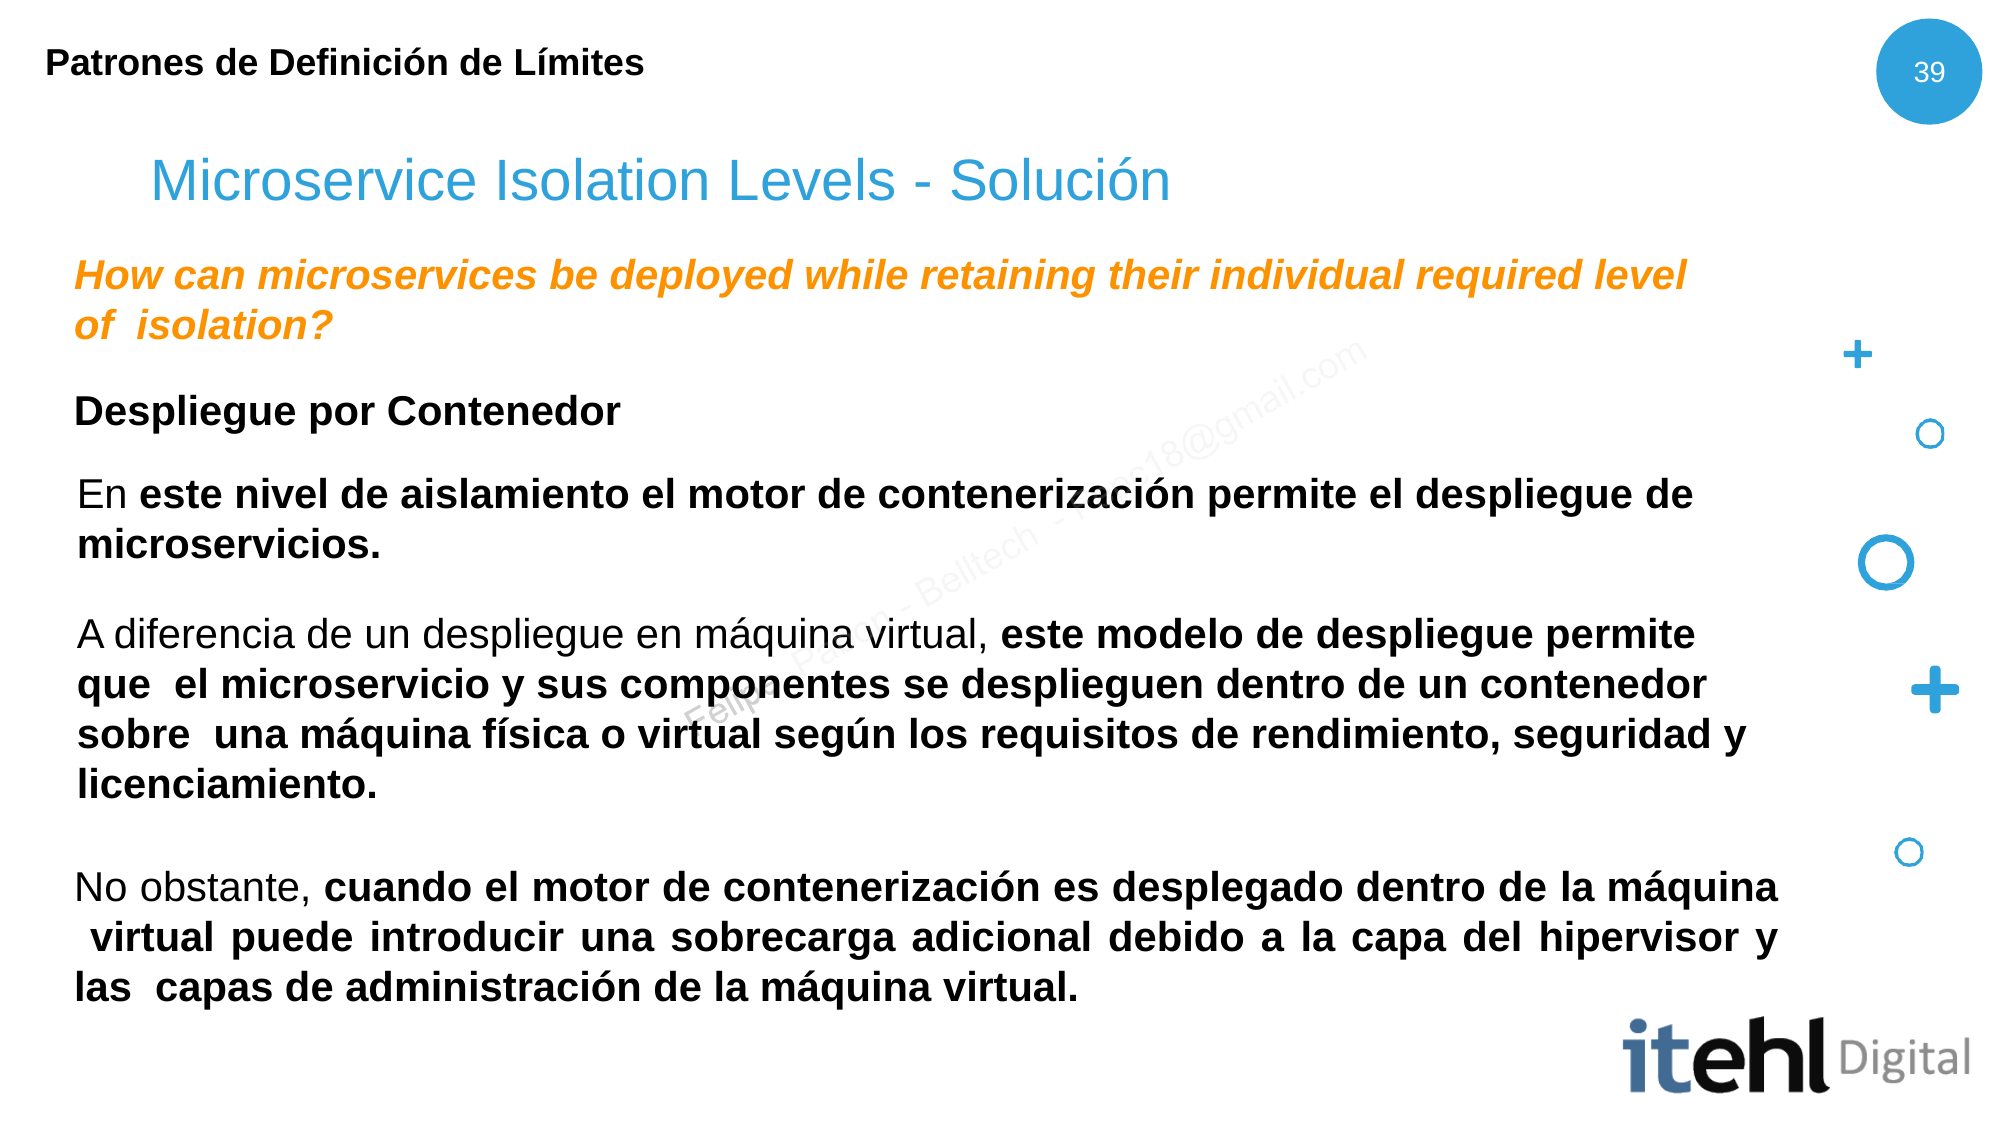

Patrones de Definición de Límites
39
# Microservice Isolation Levels - Solución
How can microservices be deployed while retaining their individual required level of  isolation?
Despliegue por Contenedor
En este nivel de aislamiento el motor de contenerización permite el despliegue de
microservicios.
A diferencia de un despliegue en máquina virtual, este modelo de despliegue permite que  el microservicio y sus componentes se desplieguen dentro de un contenedor sobre  una máquina física o virtual según los requisitos de rendimiento, seguridad y  licenciamiento.

No obstante, cuando el motor de contenerización es desplegado dentro de la máquina  virtual puede introducir una sobrecarga adicional debido a la capa del hipervisor y las  capas de administración de la máquina virtual.